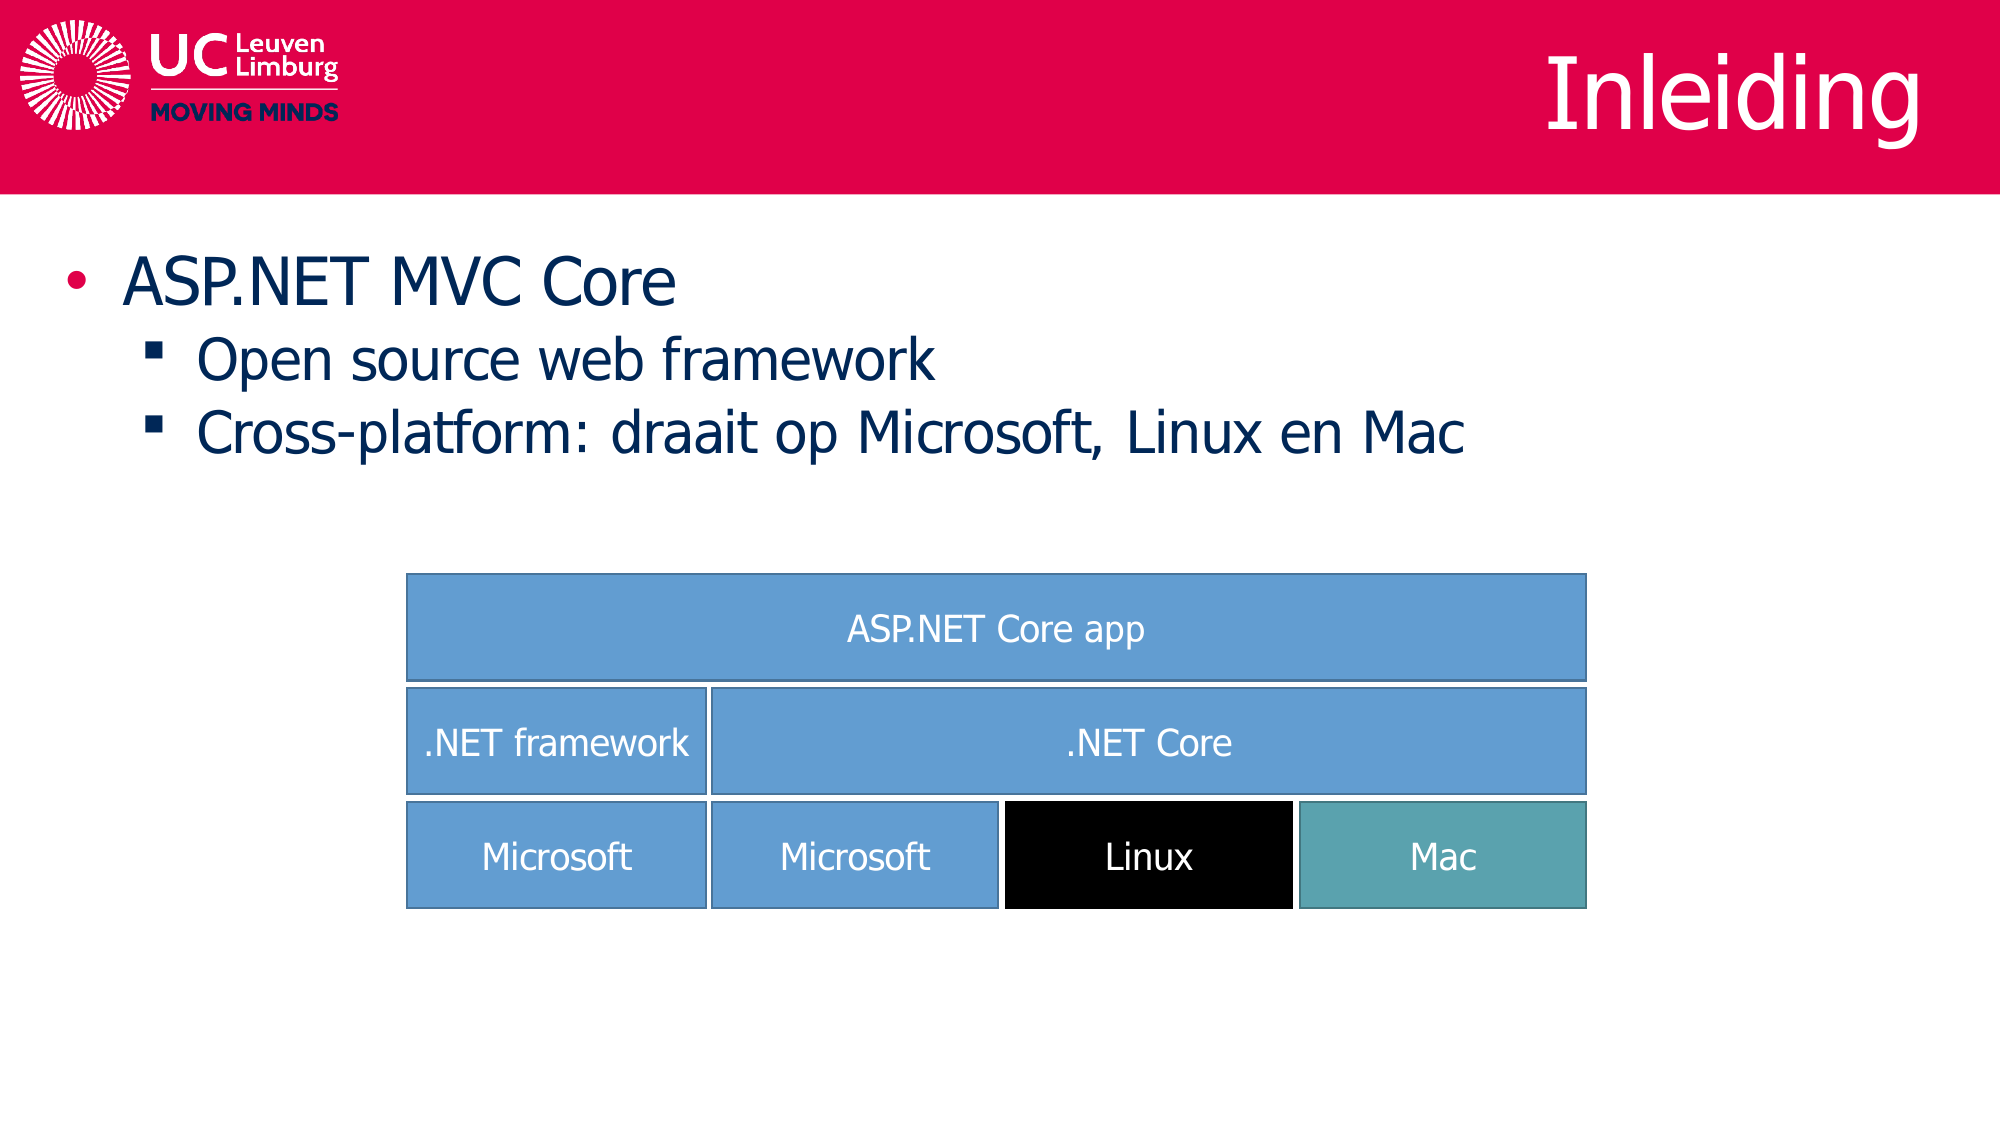

# Inleiding
ASP.NET MVC Core
Open source web framework
Cross-platform: draait op Microsoft, Linux en Mac
ASP.NET Core app
.NET framework
.NET Core
Microsoft
Microsoft
Linux
Mac